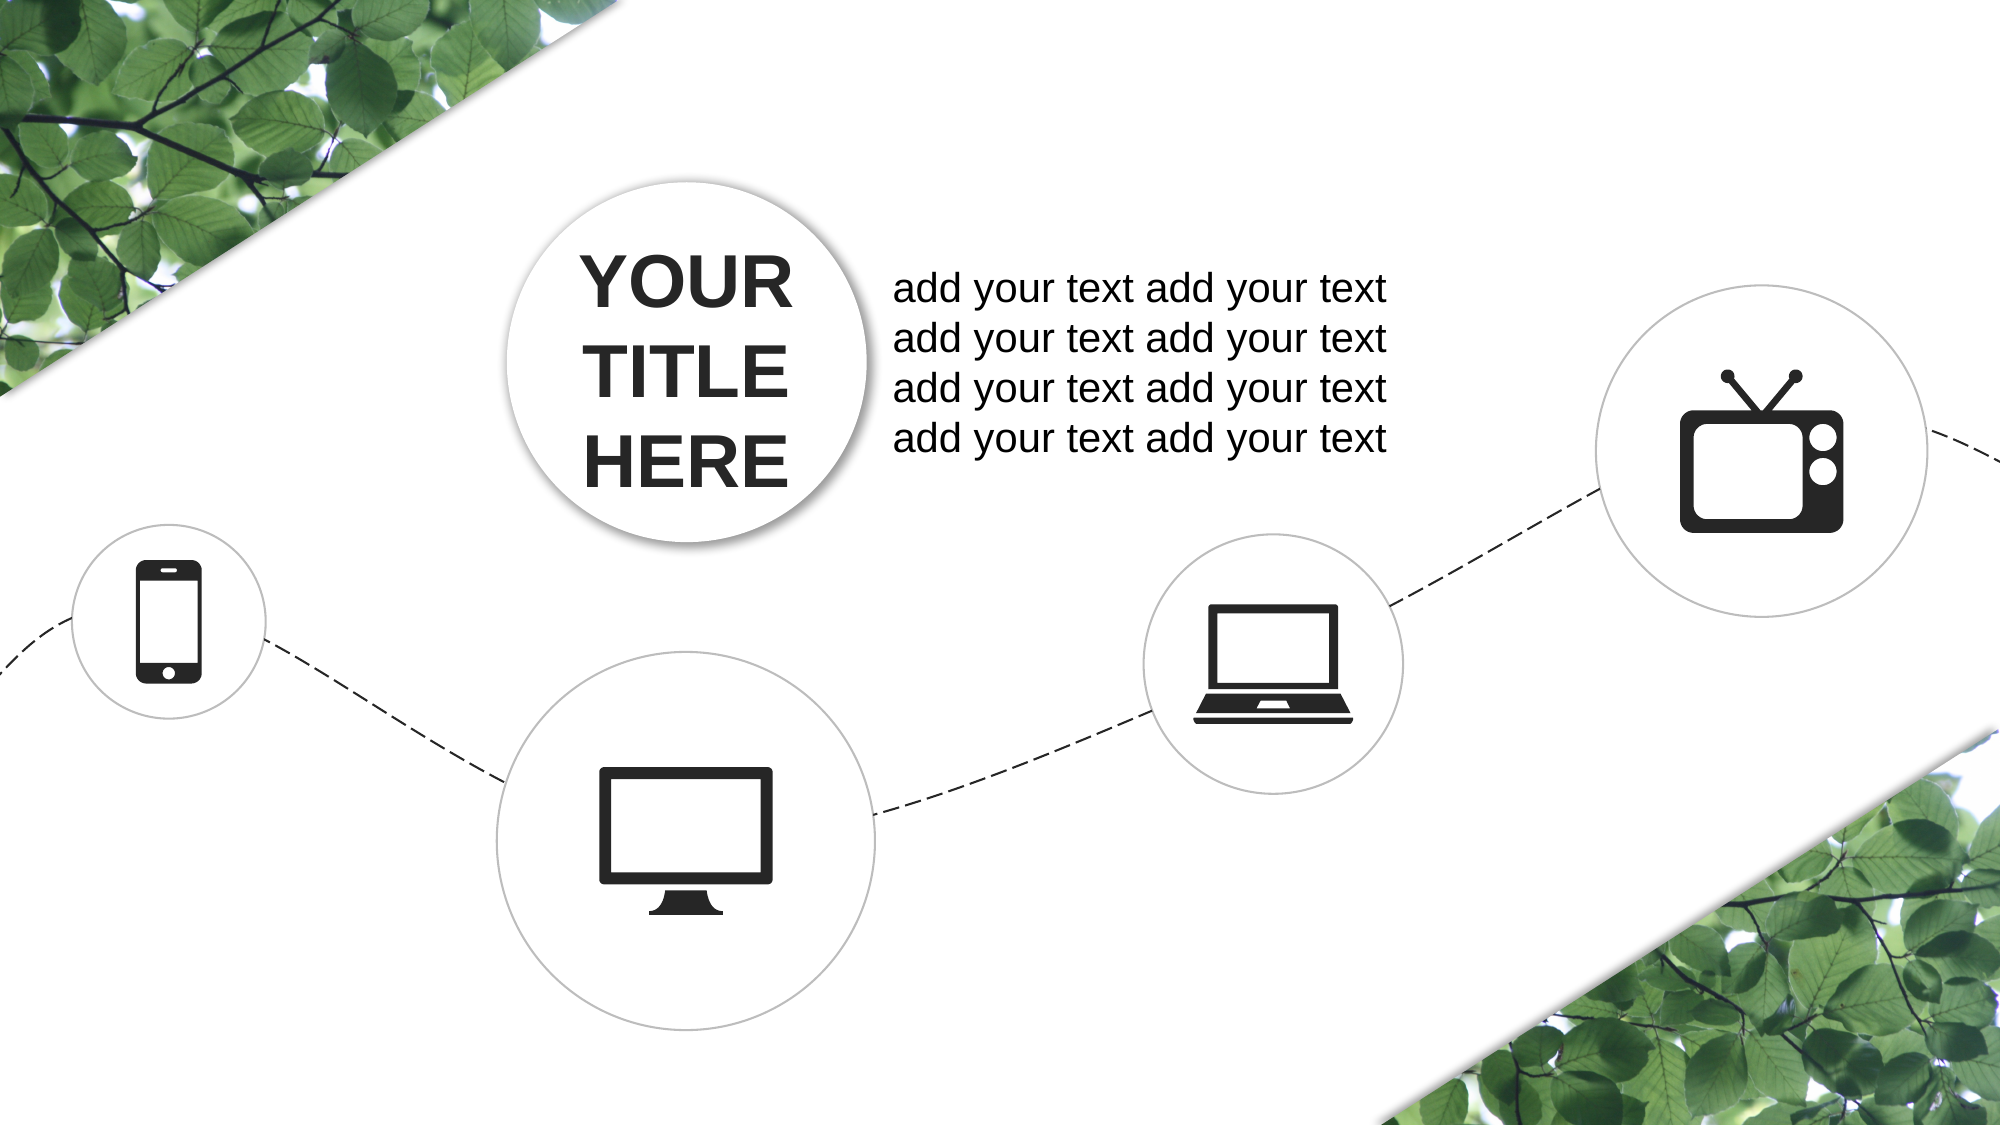

YOUR TITLE HERE
add your text add your text
add your text add your text
add your text add your text
add your text add your text